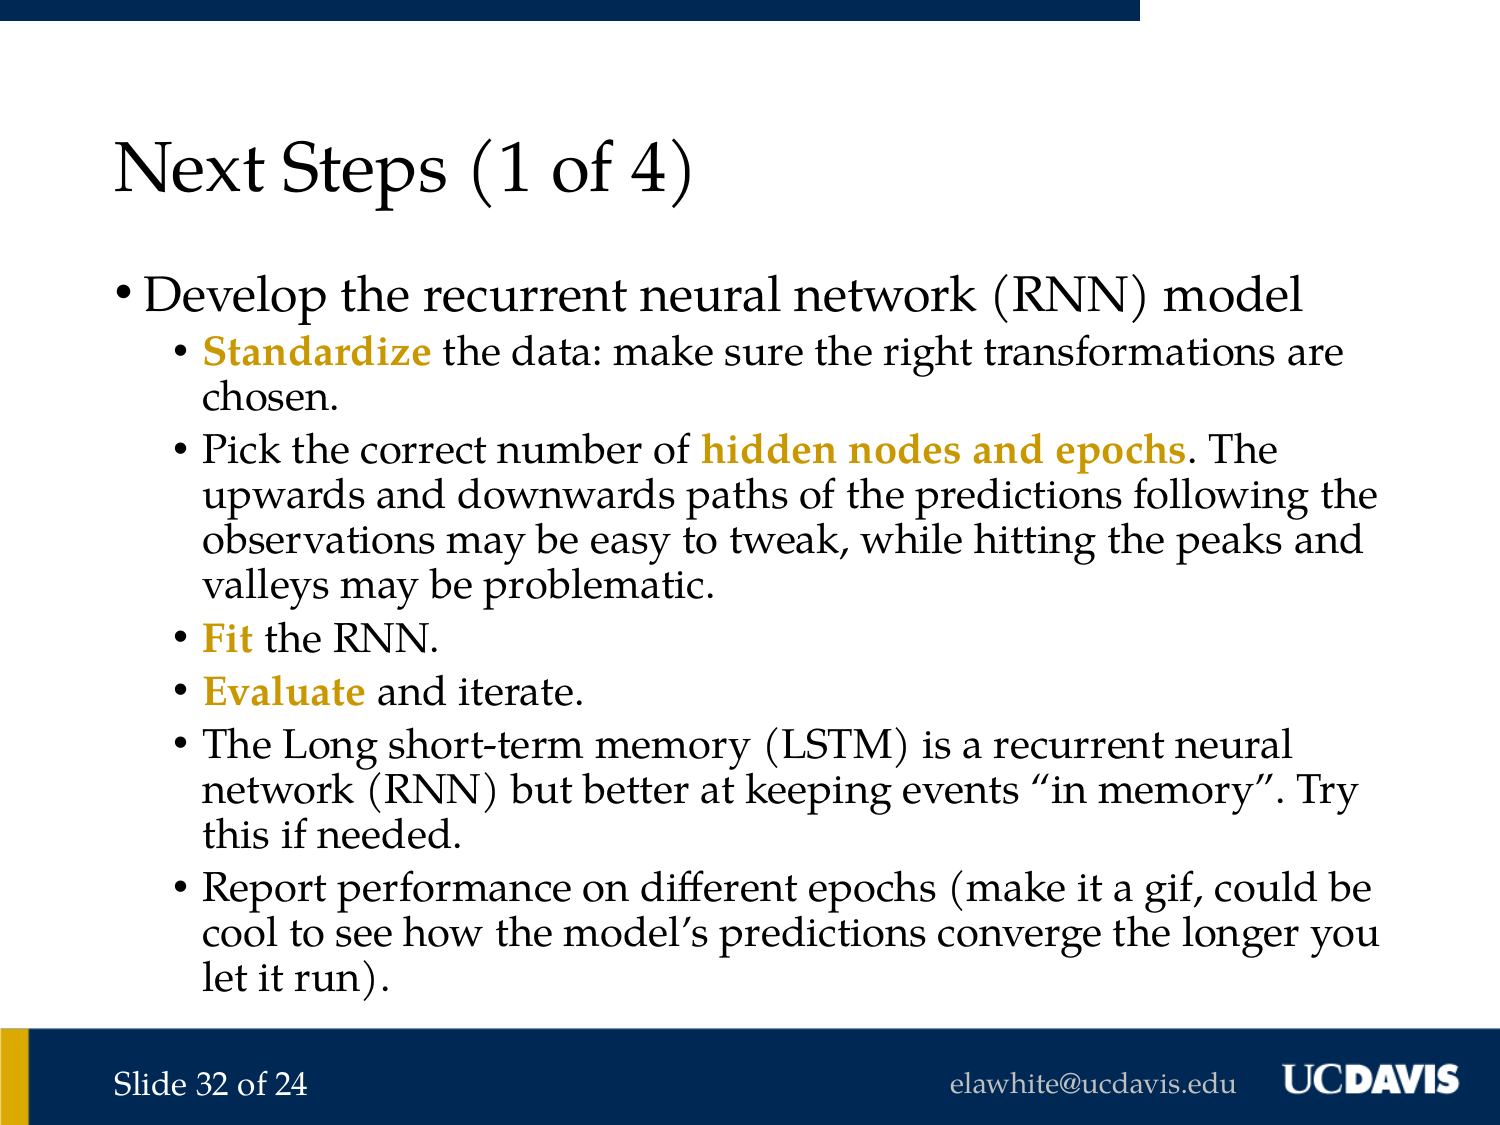

# Next Steps (1 of 4)

Develop the recurrent neural network (RNN) model
Standardize the data: make sure the right transformations are chosen.
Pick the correct number of hidden nodes and epochs. The upwards and downwards paths of the predictions following the observations may be easy to tweak, while hitting the peaks and valleys may be problematic.
Fit the RNN.
Evaluate and iterate.
The Long short-term memory (LSTM) is a recurrent neural network (RNN) but better at keeping events “in memory”. Try this if needed.
Report performance on different epochs (make it a gif, could be cool to see how the model’s predictions converge the longer you let it run).